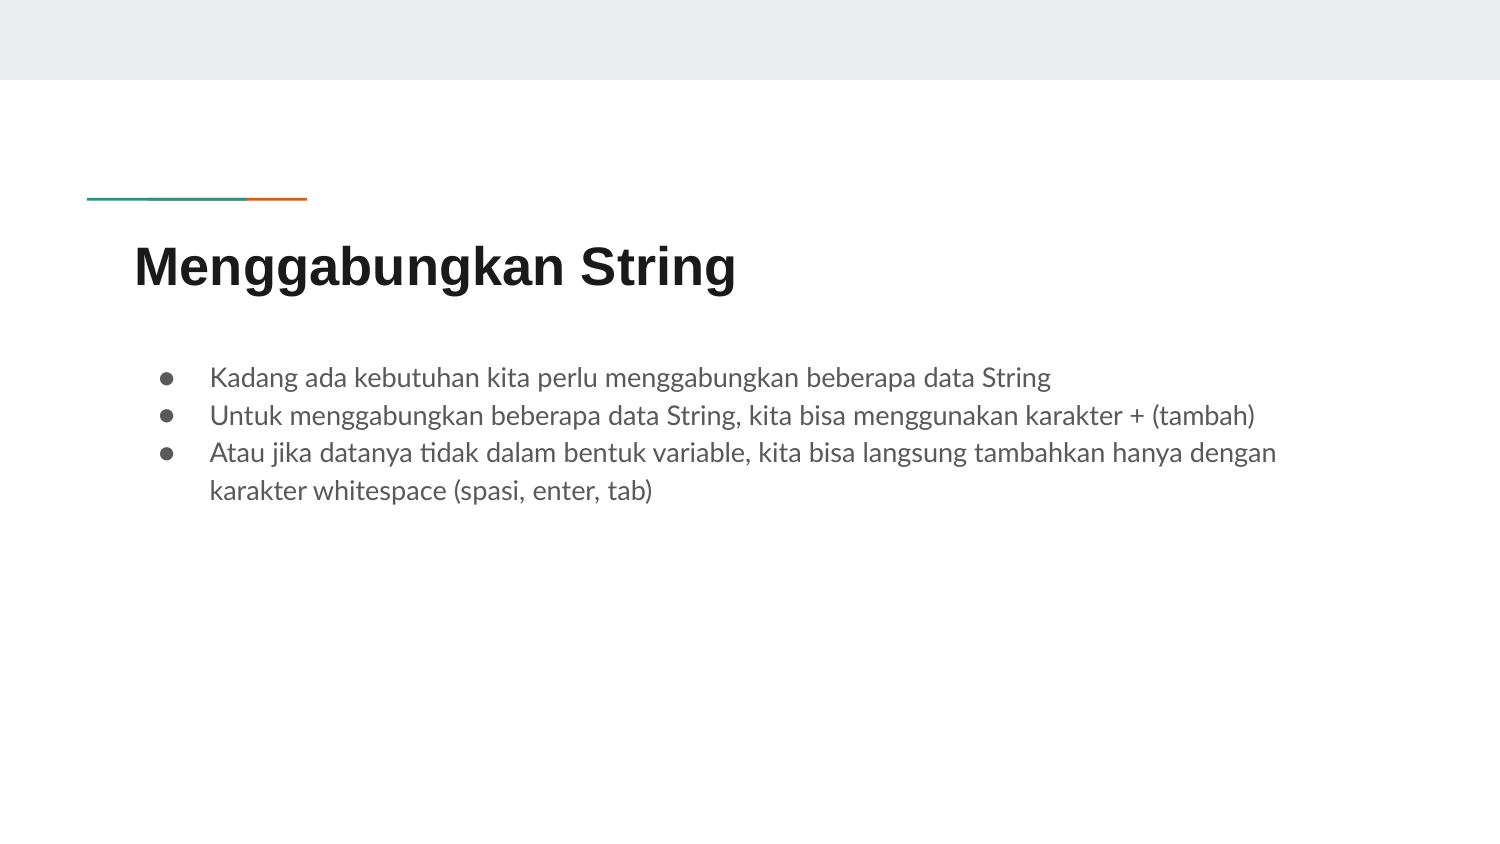

# Menggabungkan String
Kadang ada kebutuhan kita perlu menggabungkan beberapa data String
Untuk menggabungkan beberapa data String, kita bisa menggunakan karakter + (tambah)
Atau jika datanya tidak dalam bentuk variable, kita bisa langsung tambahkan hanya dengan karakter whitespace (spasi, enter, tab)